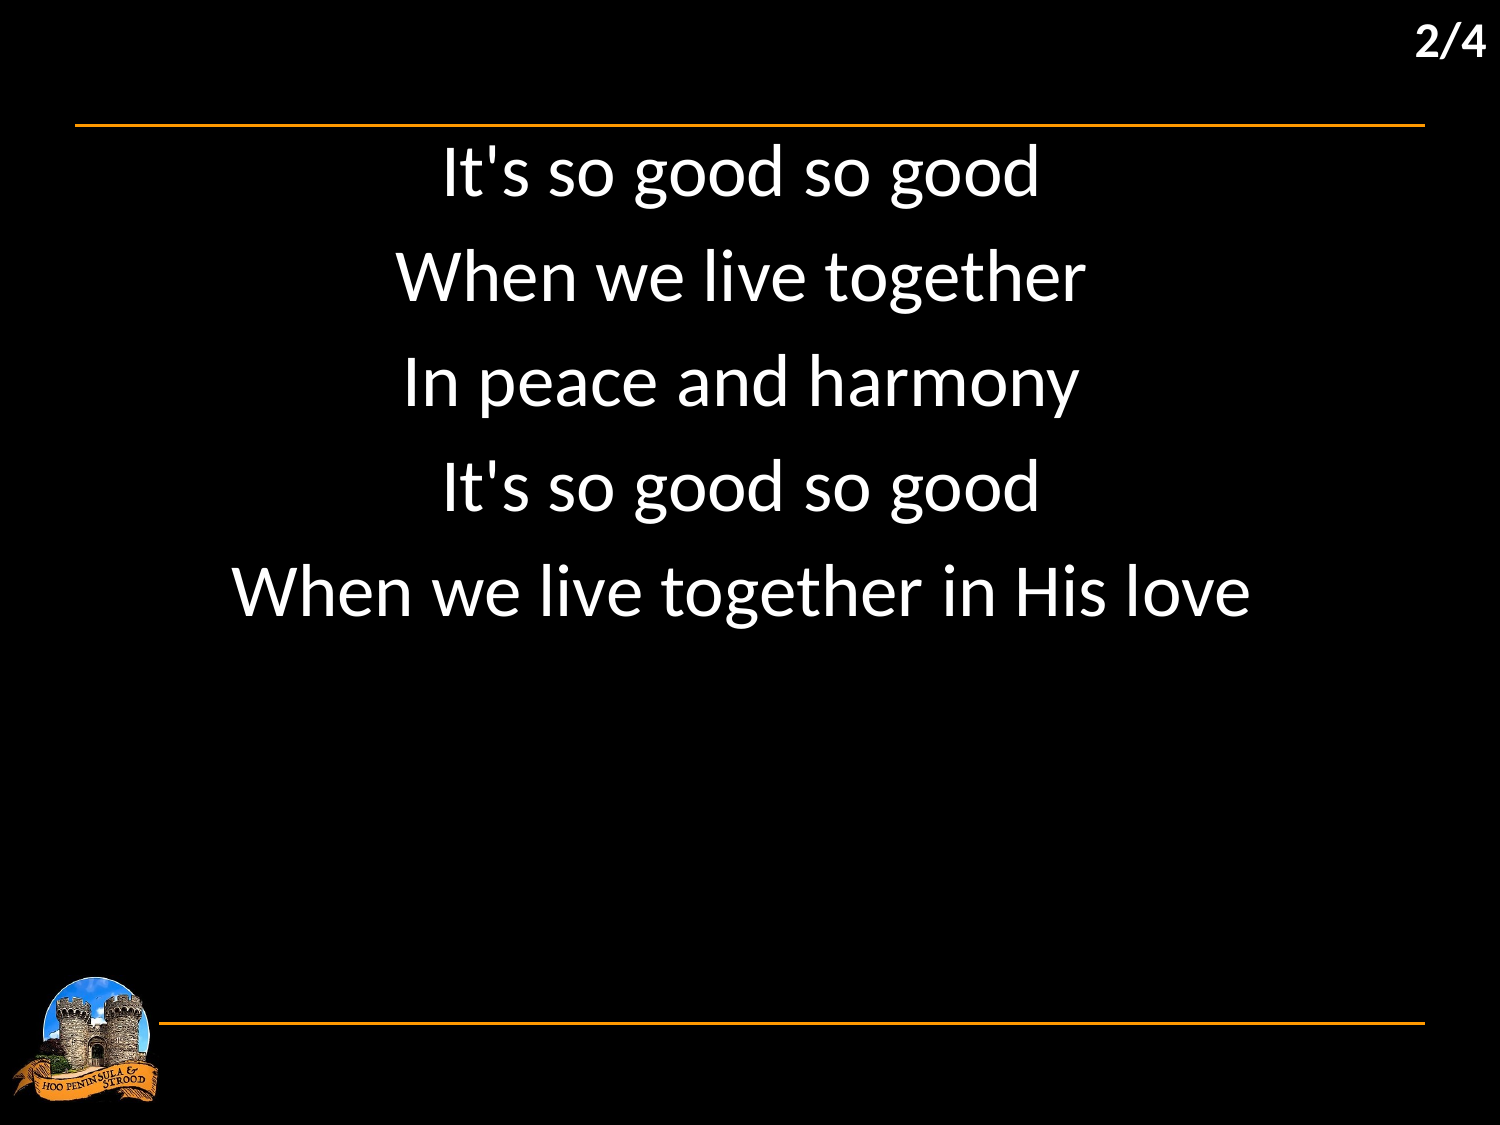

2/4
It's so good so good
When we live together
In peace and harmony
It's so good so good
When we live together in His love